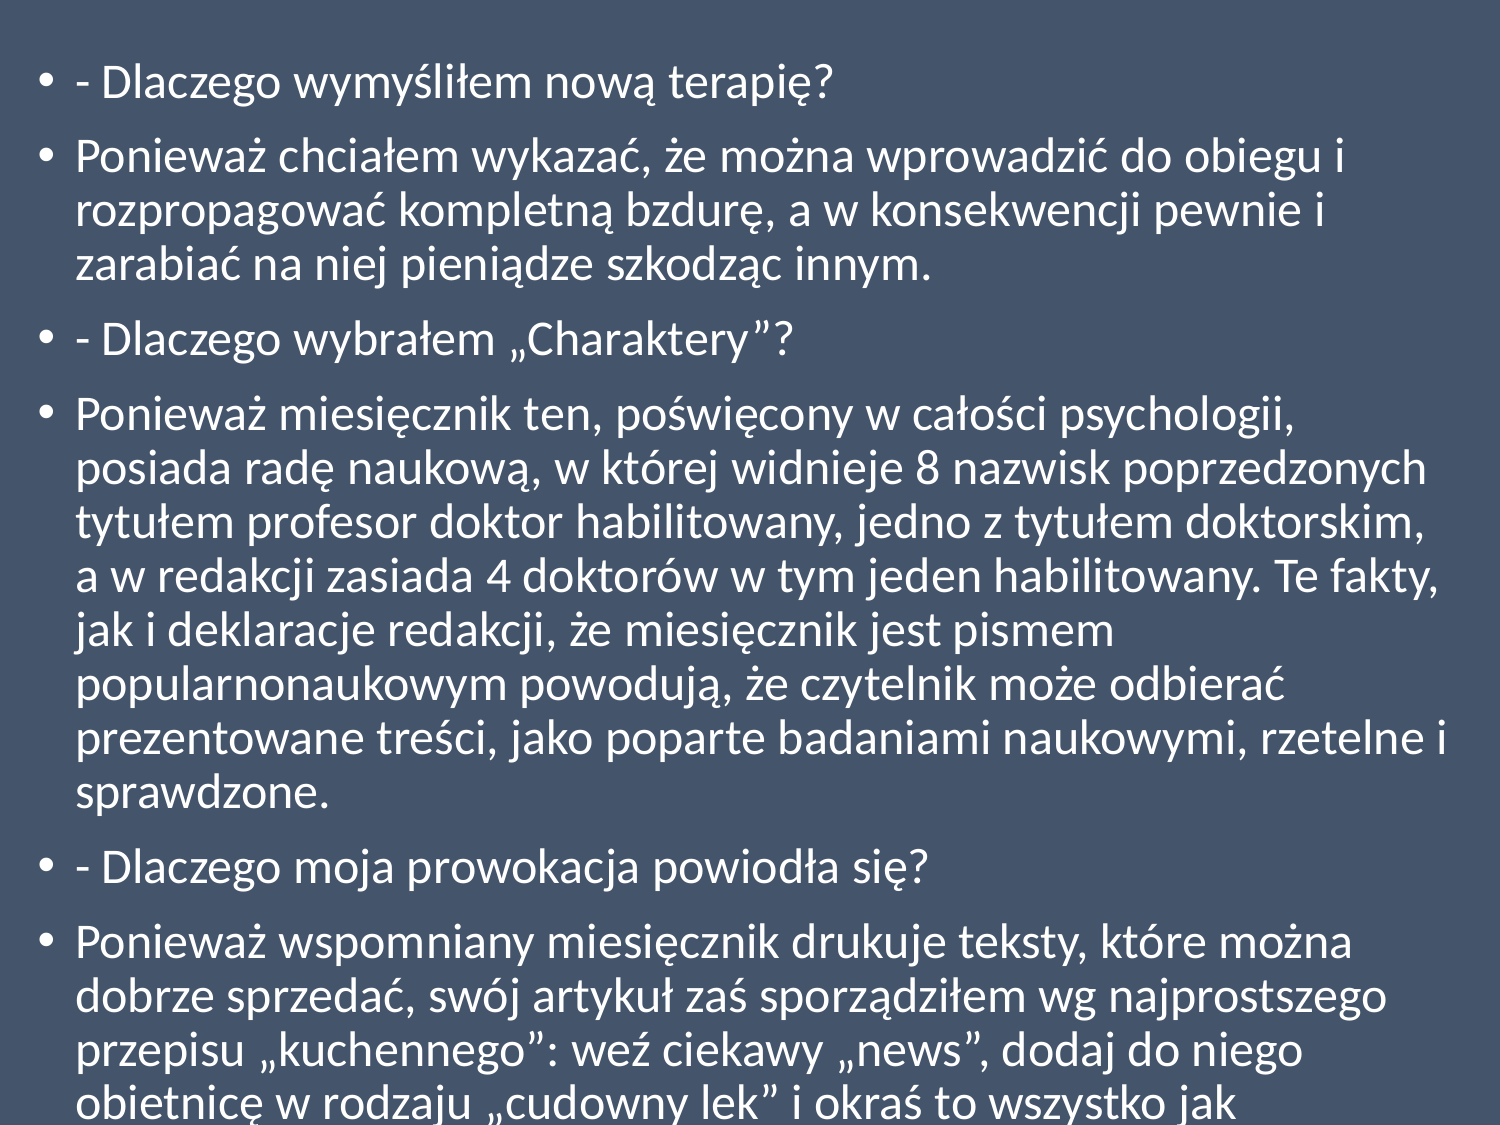

- Dlaczego wymyśliłem nową terapię?
Ponieważ chciałem wykazać, że można wprowadzić do obiegu i rozpropagować kompletną bzdurę, a w konsekwencji pewnie i zarabiać na niej pieniądze szkodząc innym.
- Dlaczego wybrałem „Charaktery”?
Ponieważ miesięcznik ten, poświęcony w całości psychologii, posiada radę naukową, w której widnieje 8 nazwisk poprzedzonych tytułem profesor doktor habilitowany, jedno z tytułem doktorskim, a w redakcji zasiada 4 doktorów w tym jeden habilitowany. Te fakty, jak i deklaracje redakcji, że miesięcznik jest pismem popularnonaukowym powodują, że czytelnik może odbierać prezentowane treści, jako poparte badaniami naukowymi, rzetelne i sprawdzone.
- Dlaczego moja prowokacja powiodła się?
Ponieważ wspomniany miesięcznik drukuje teksty, które można dobrze sprzedać, swój artykuł zaś sporządziłem wg najprostszego przepisu „kuchennego”: weź ciekawy „news”, dodaj do niego obietnicę w rodzaju „cudowny lek” i okraś to wszystko jak największą ilością faktów „naukowych”.